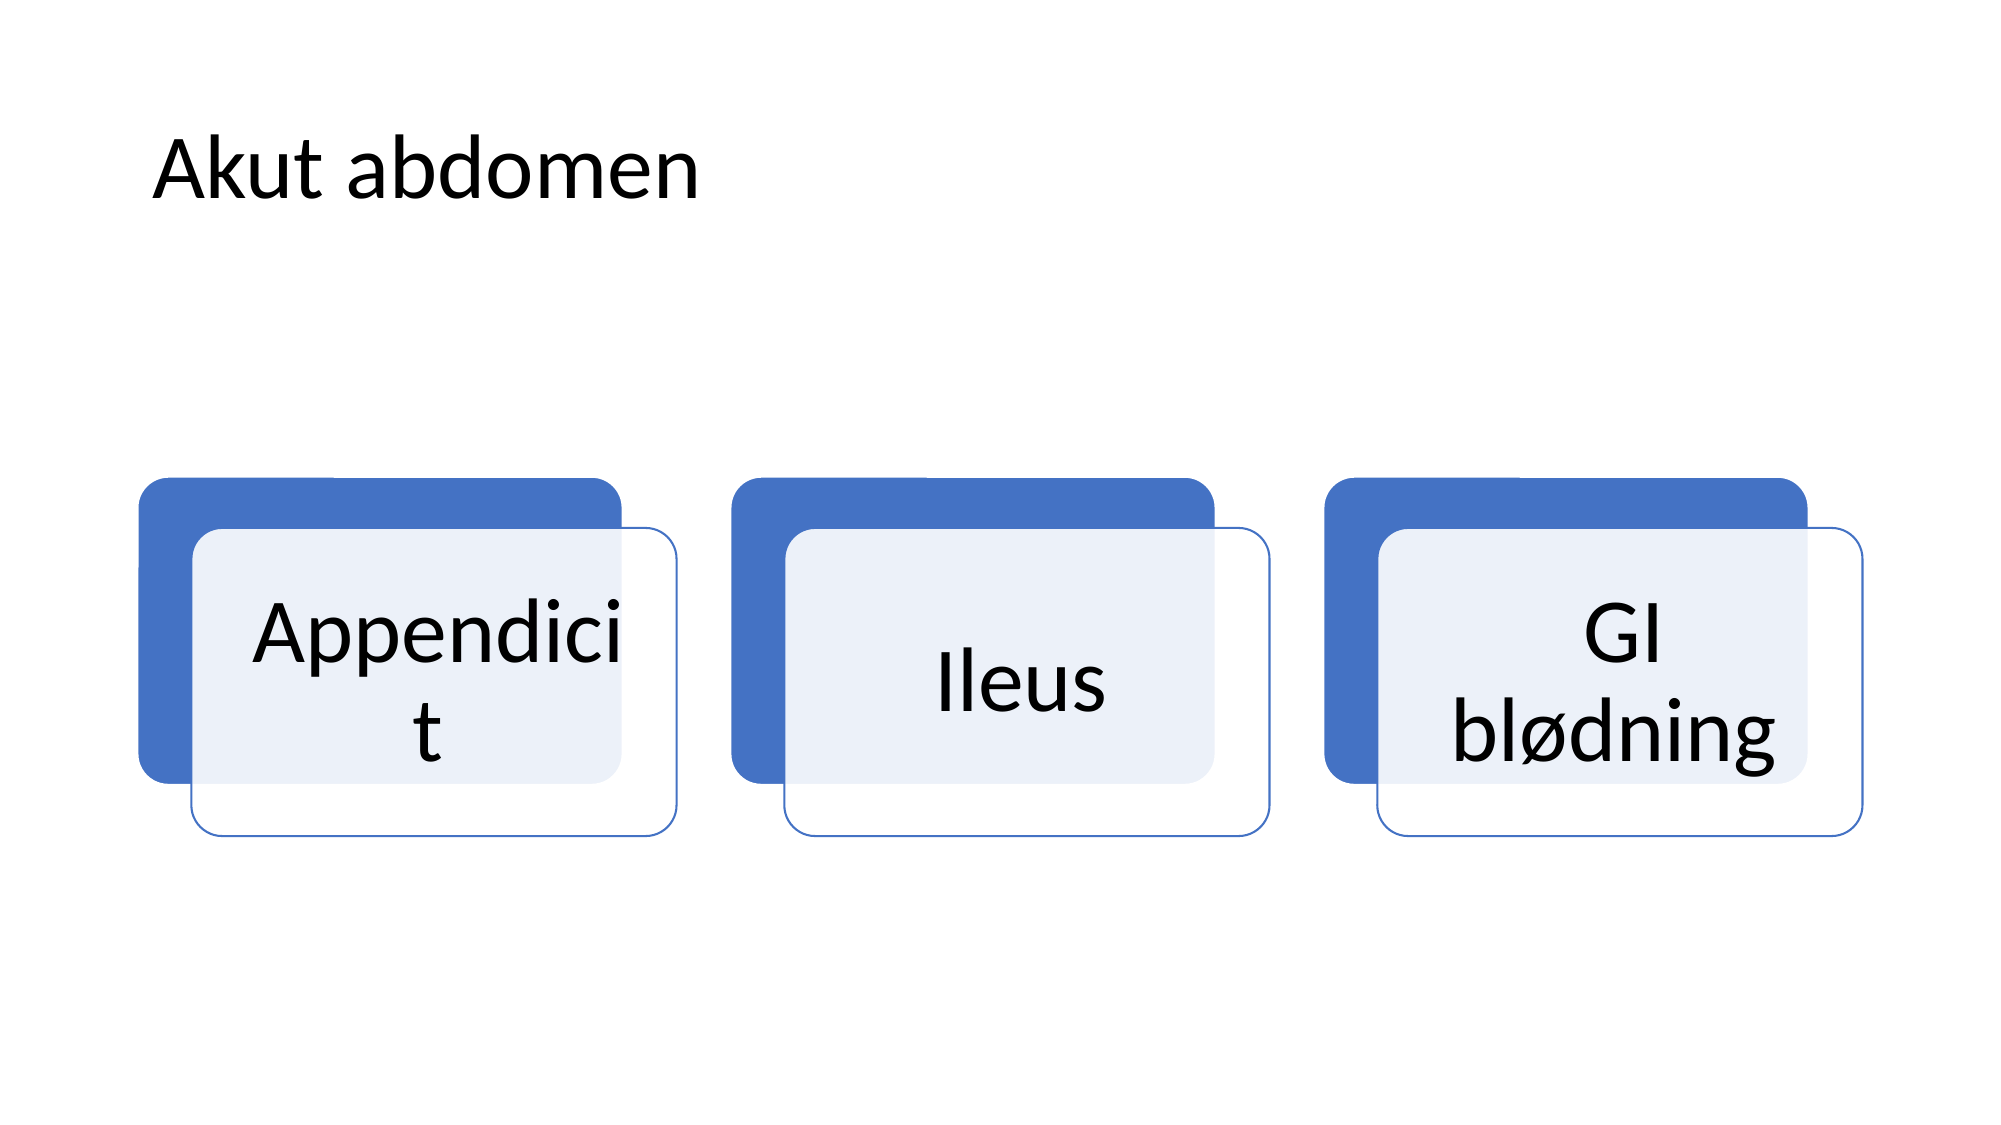

# Akut abdomen
Appendicit
Ileus
GI blødning